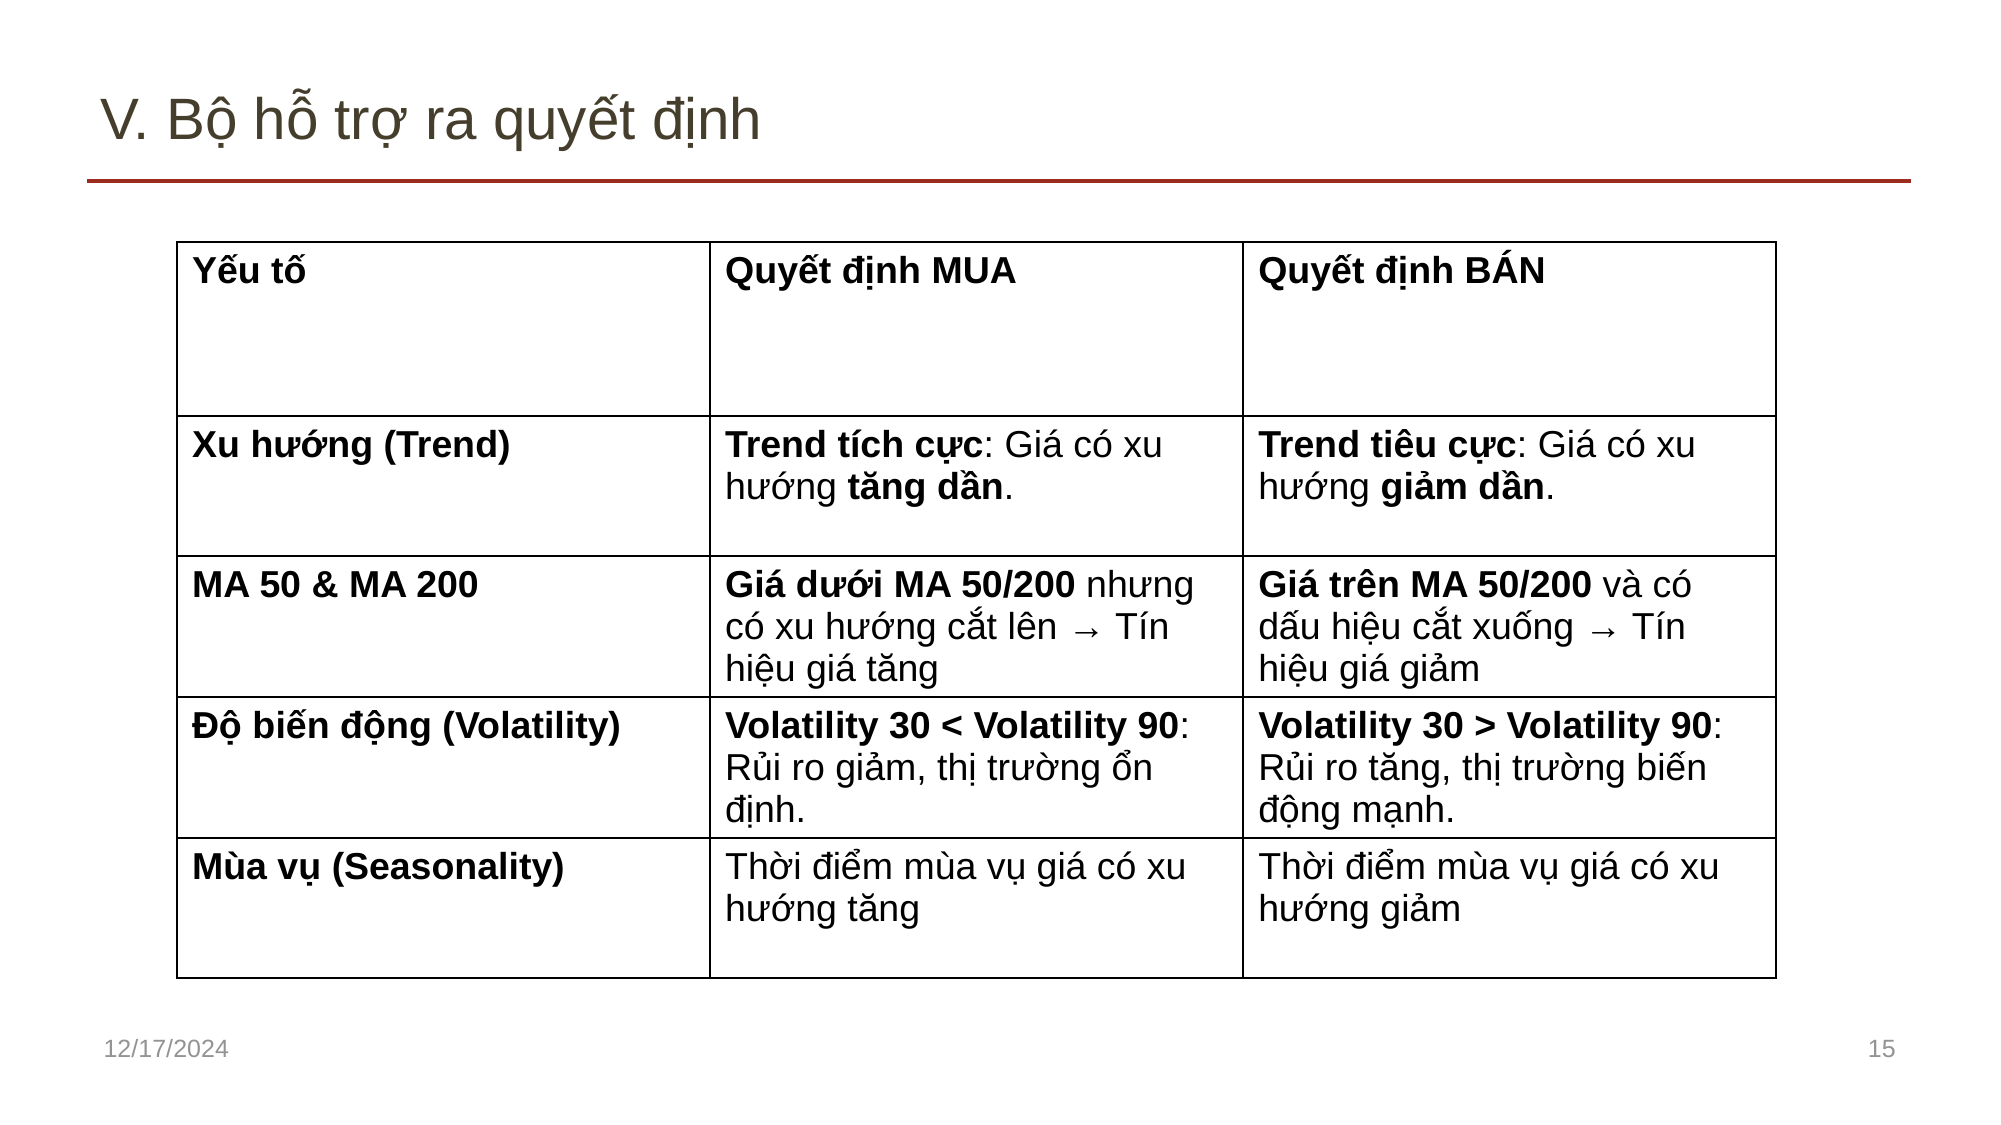

# V. Bộ hỗ trợ ra quyết định
| Yếu tố | Quyết định MUA | Quyết định BÁN |
| --- | --- | --- |
| Xu hướng (Trend) | Trend tích cực: Giá có xu hướng tăng dần. | Trend tiêu cực: Giá có xu hướng giảm dần. |
| MA 50 & MA 200 | Giá dưới MA 50/200 nhưng có xu hướng cắt lên → Tín hiệu giá tăng | Giá trên MA 50/200 và có dấu hiệu cắt xuống → Tín hiệu giá giảm |
| Độ biến động (Volatility) | Volatility 30 < Volatility 90: Rủi ro giảm, thị trường ổn định. | Volatility 30 > Volatility 90: Rủi ro tăng, thị trường biến động mạnh. |
| Mùa vụ (Seasonality) | Thời điểm mùa vụ giá có xu hướng tăng | Thời điểm mùa vụ giá có xu hướng giảm |
12/17/2024
15